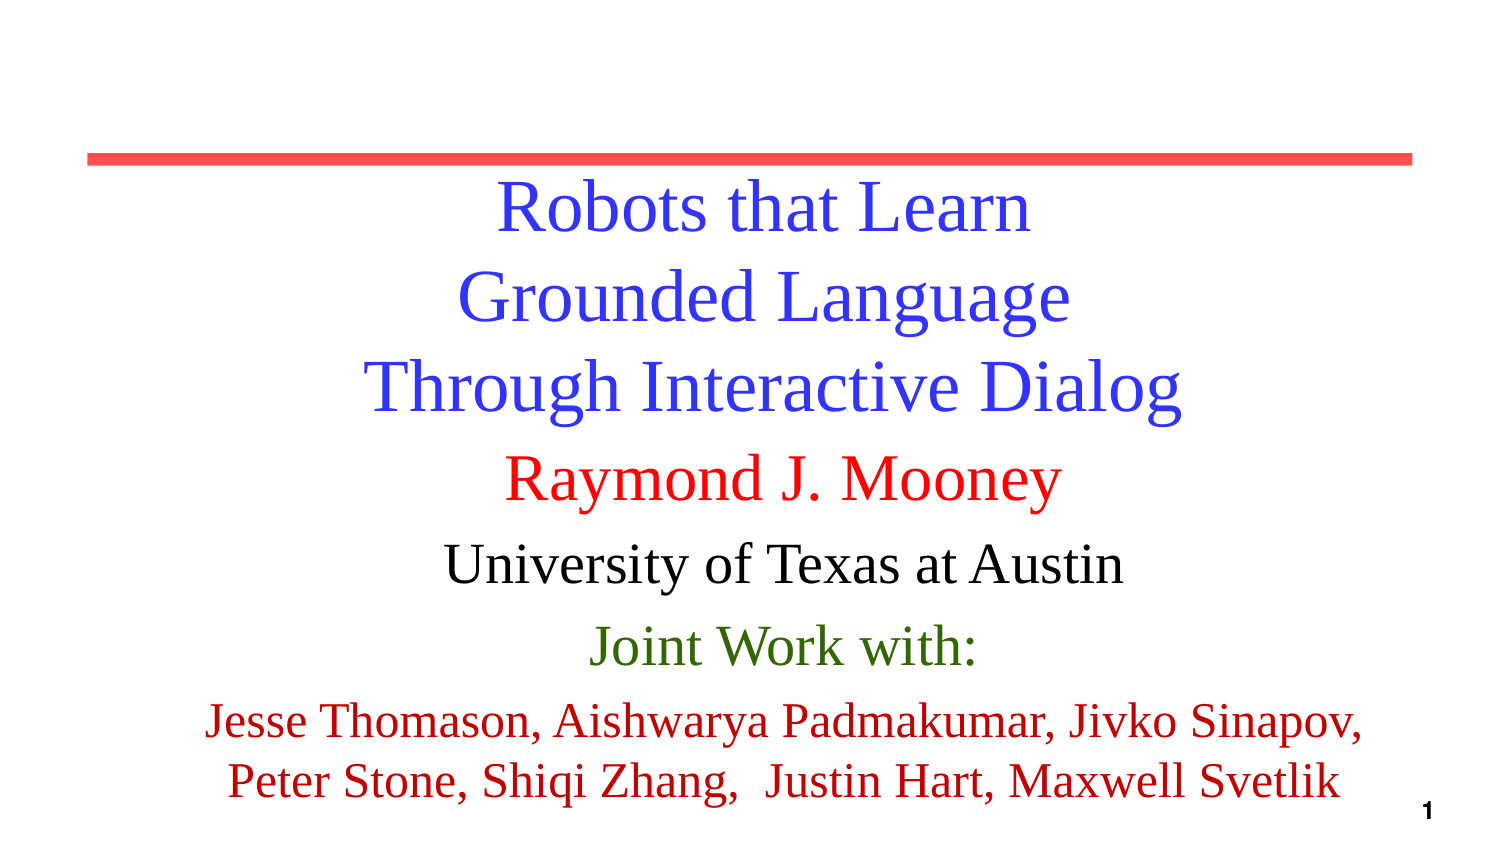

Robots that Learn
Grounded Language
Through Interactive Dialog
Raymond J. Mooney
University of Texas at Austin
Joint Work with:
Jesse Thomason, Aishwarya Padmakumar, Jivko Sinapov, Peter Stone, Shiqi Zhang,  Justin Hart, Maxwell Svetlik
1
1
1